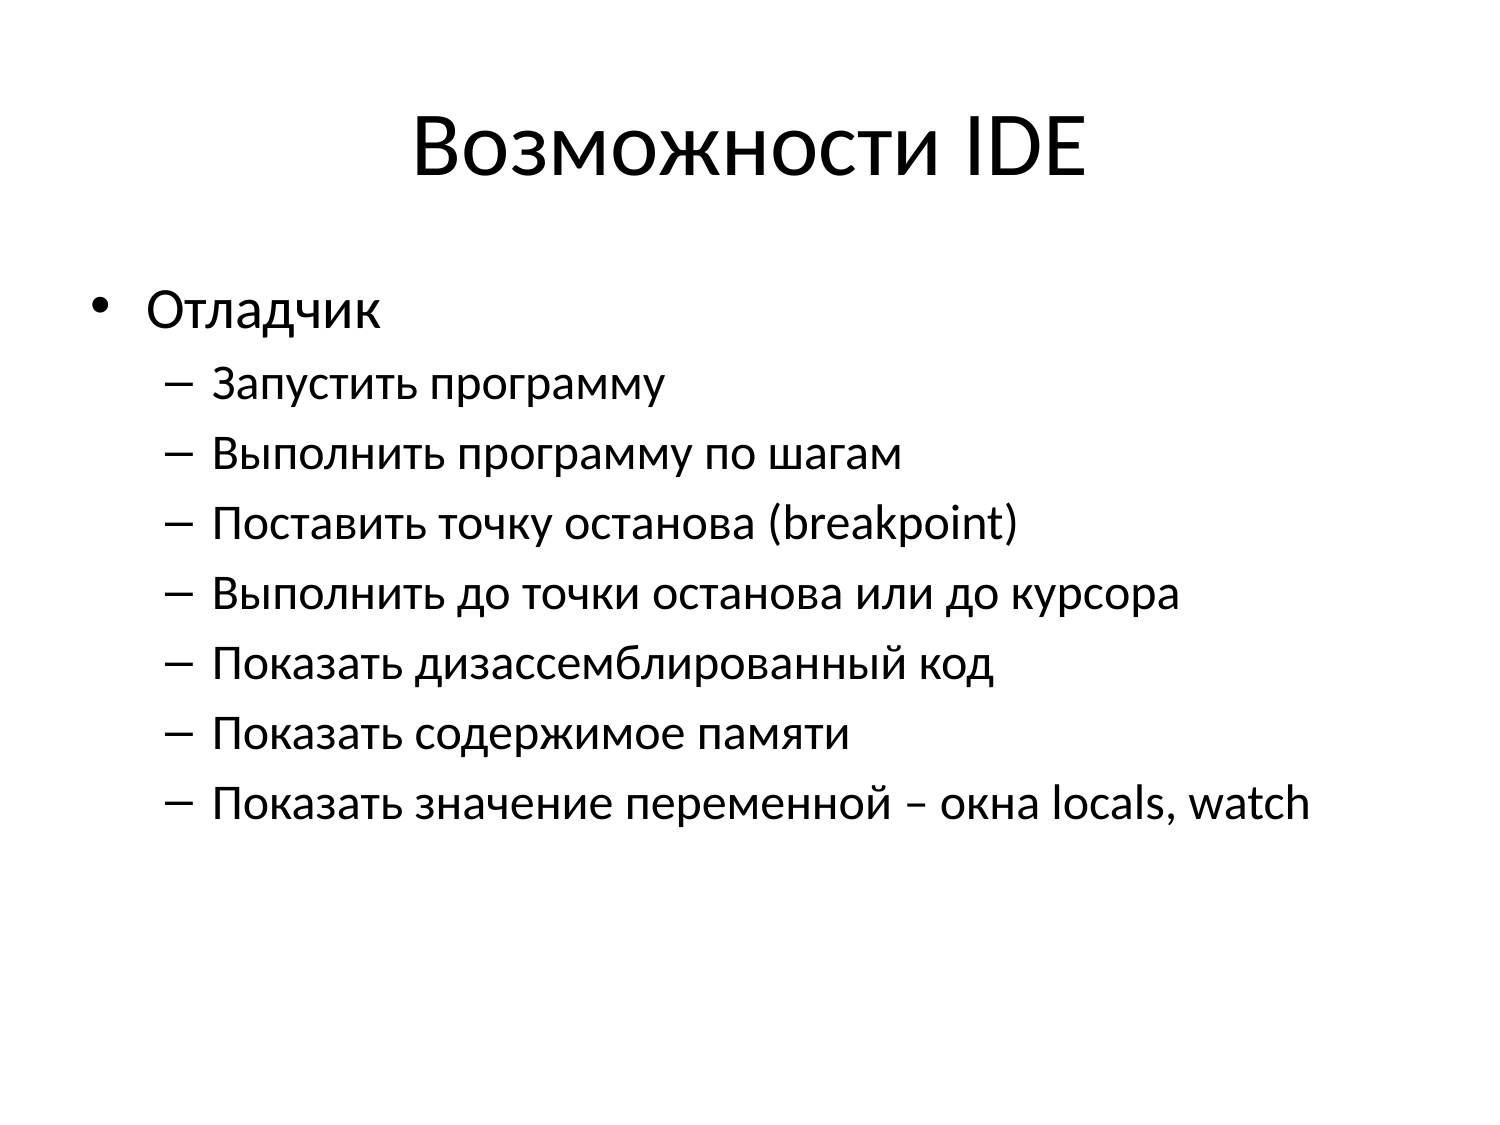

# Возможности IDE
Отладчик
Запустить программу
Выполнить программу по шагам
Поставить точку останова (breakpoint)
Выполнить до точки останова или до курсора
Показать дизассемблированный код
Показать содержимое памяти
Показать значение переменной – окна locals, watch